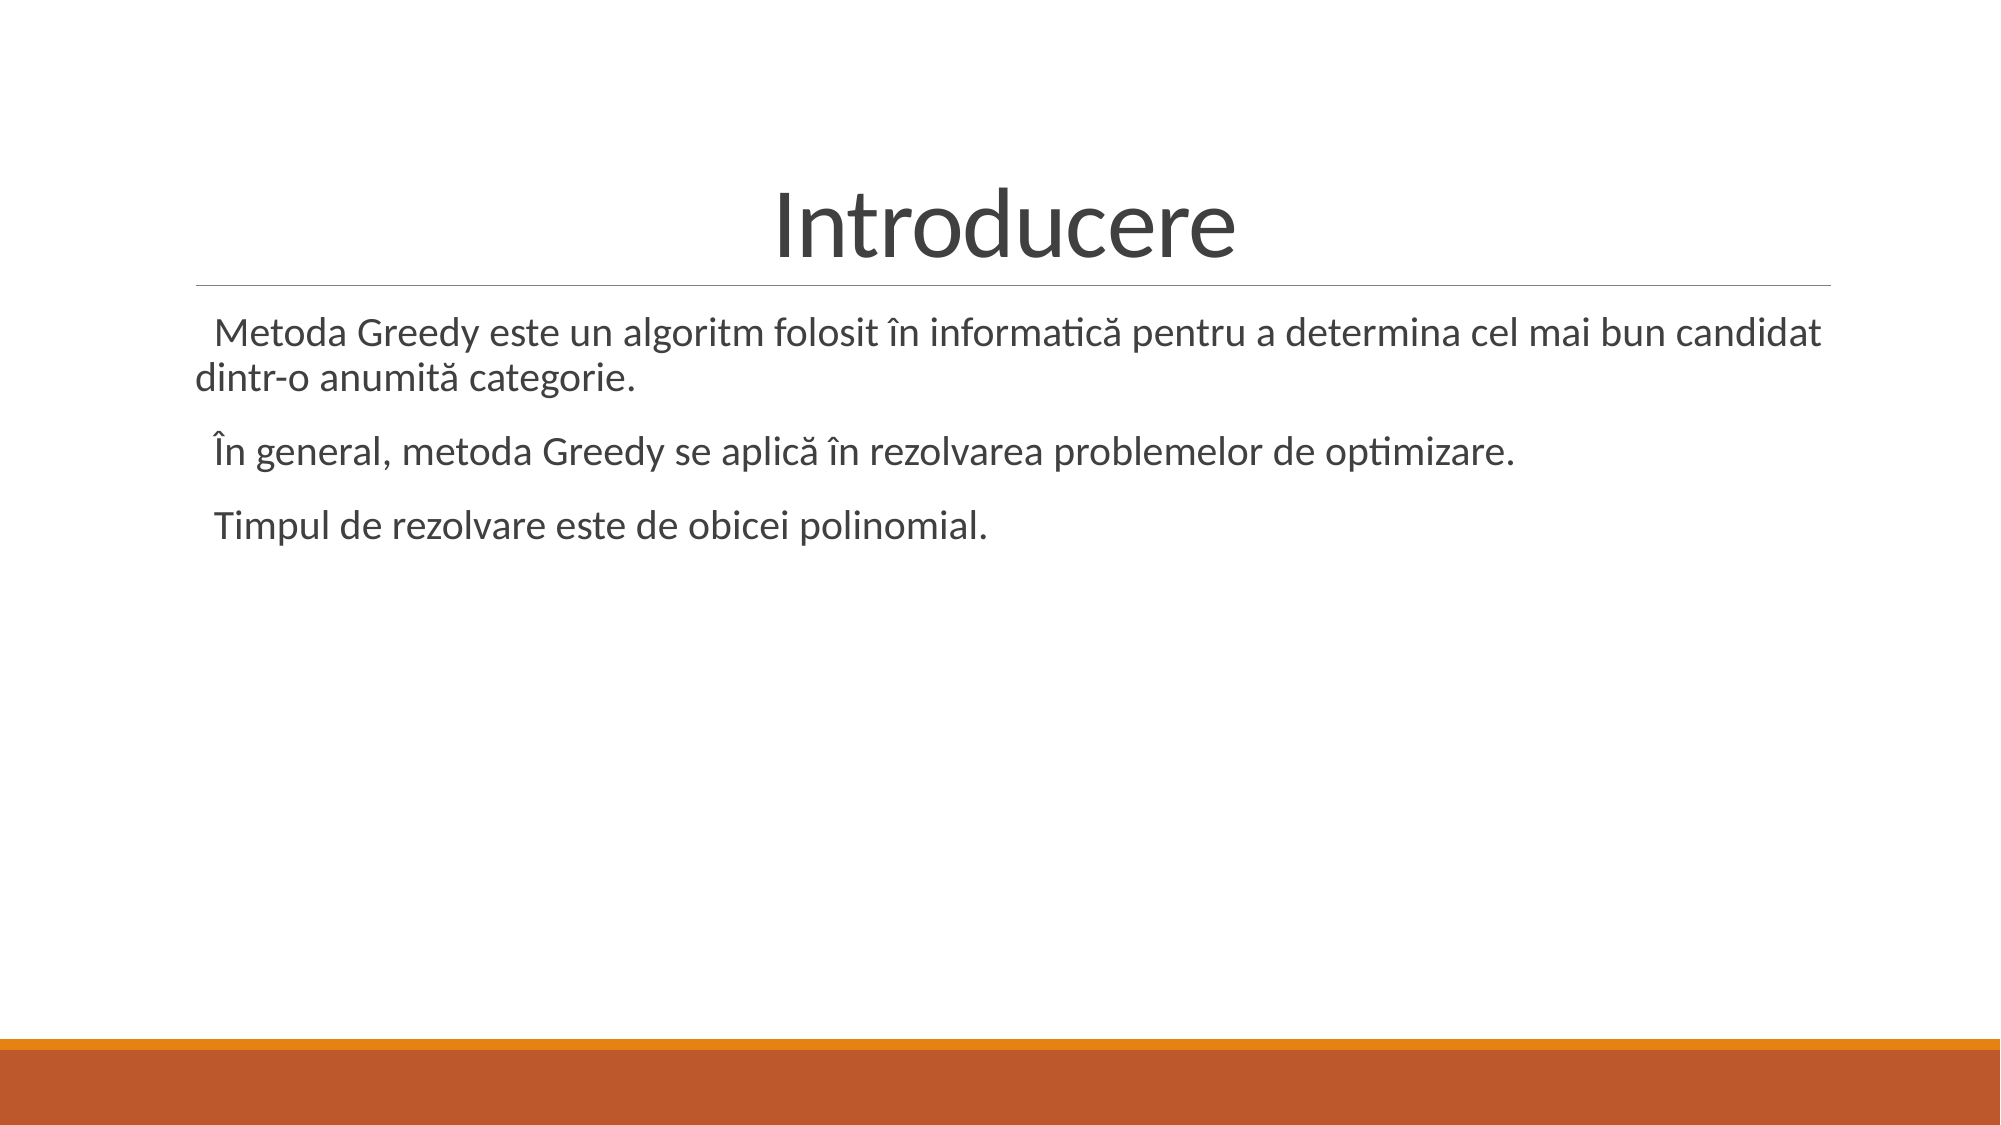

# Introducere
  Metoda Greedy este un algoritm folosit în informatică pentru a determina cel mai bun candidat dintr-o anumită categorie.
  În general, metoda Greedy se aplică în rezolvarea problemelor de optimizare.
  Timpul de rezolvare este de obicei polinomial.